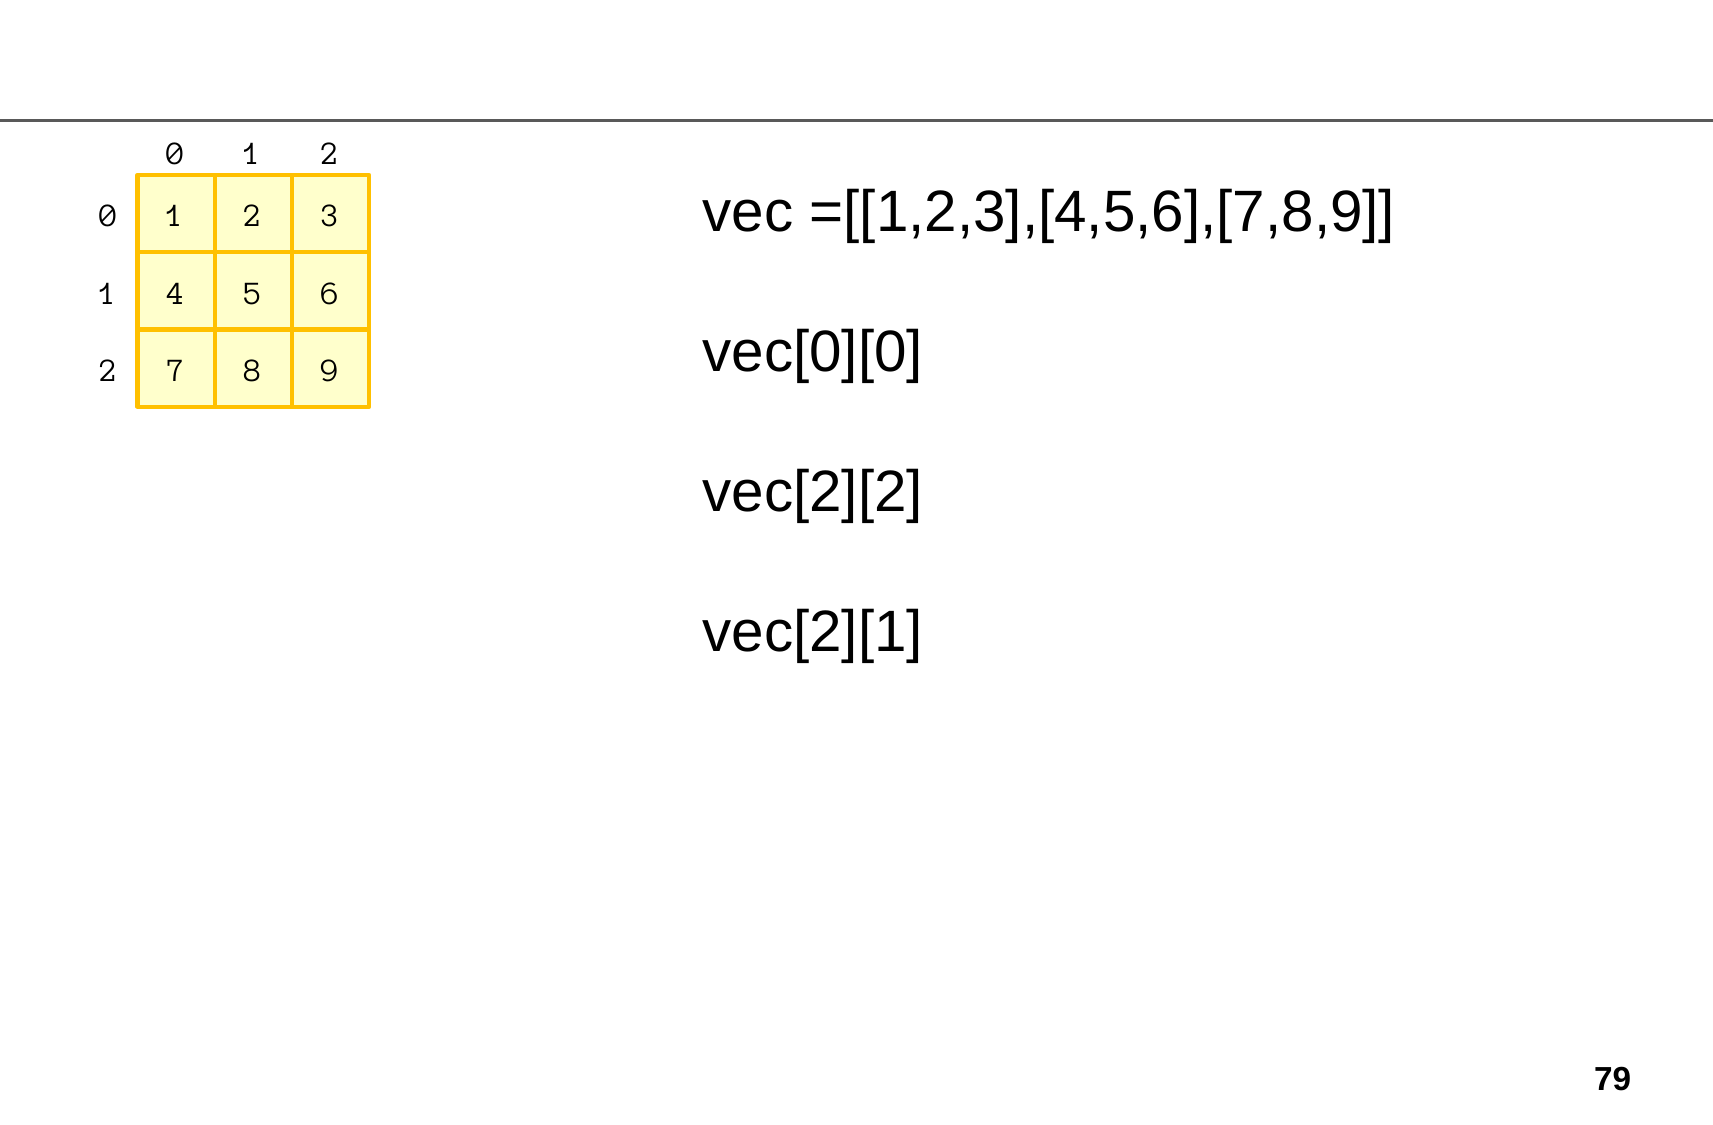

0
1
2
vec =[[1,2,3],[4,5,6],[7,8,9]]

vec[0][0]

vec[2][2]

vec[2][1]

0
1
2
3
1
4
5
6
2
7
8
9